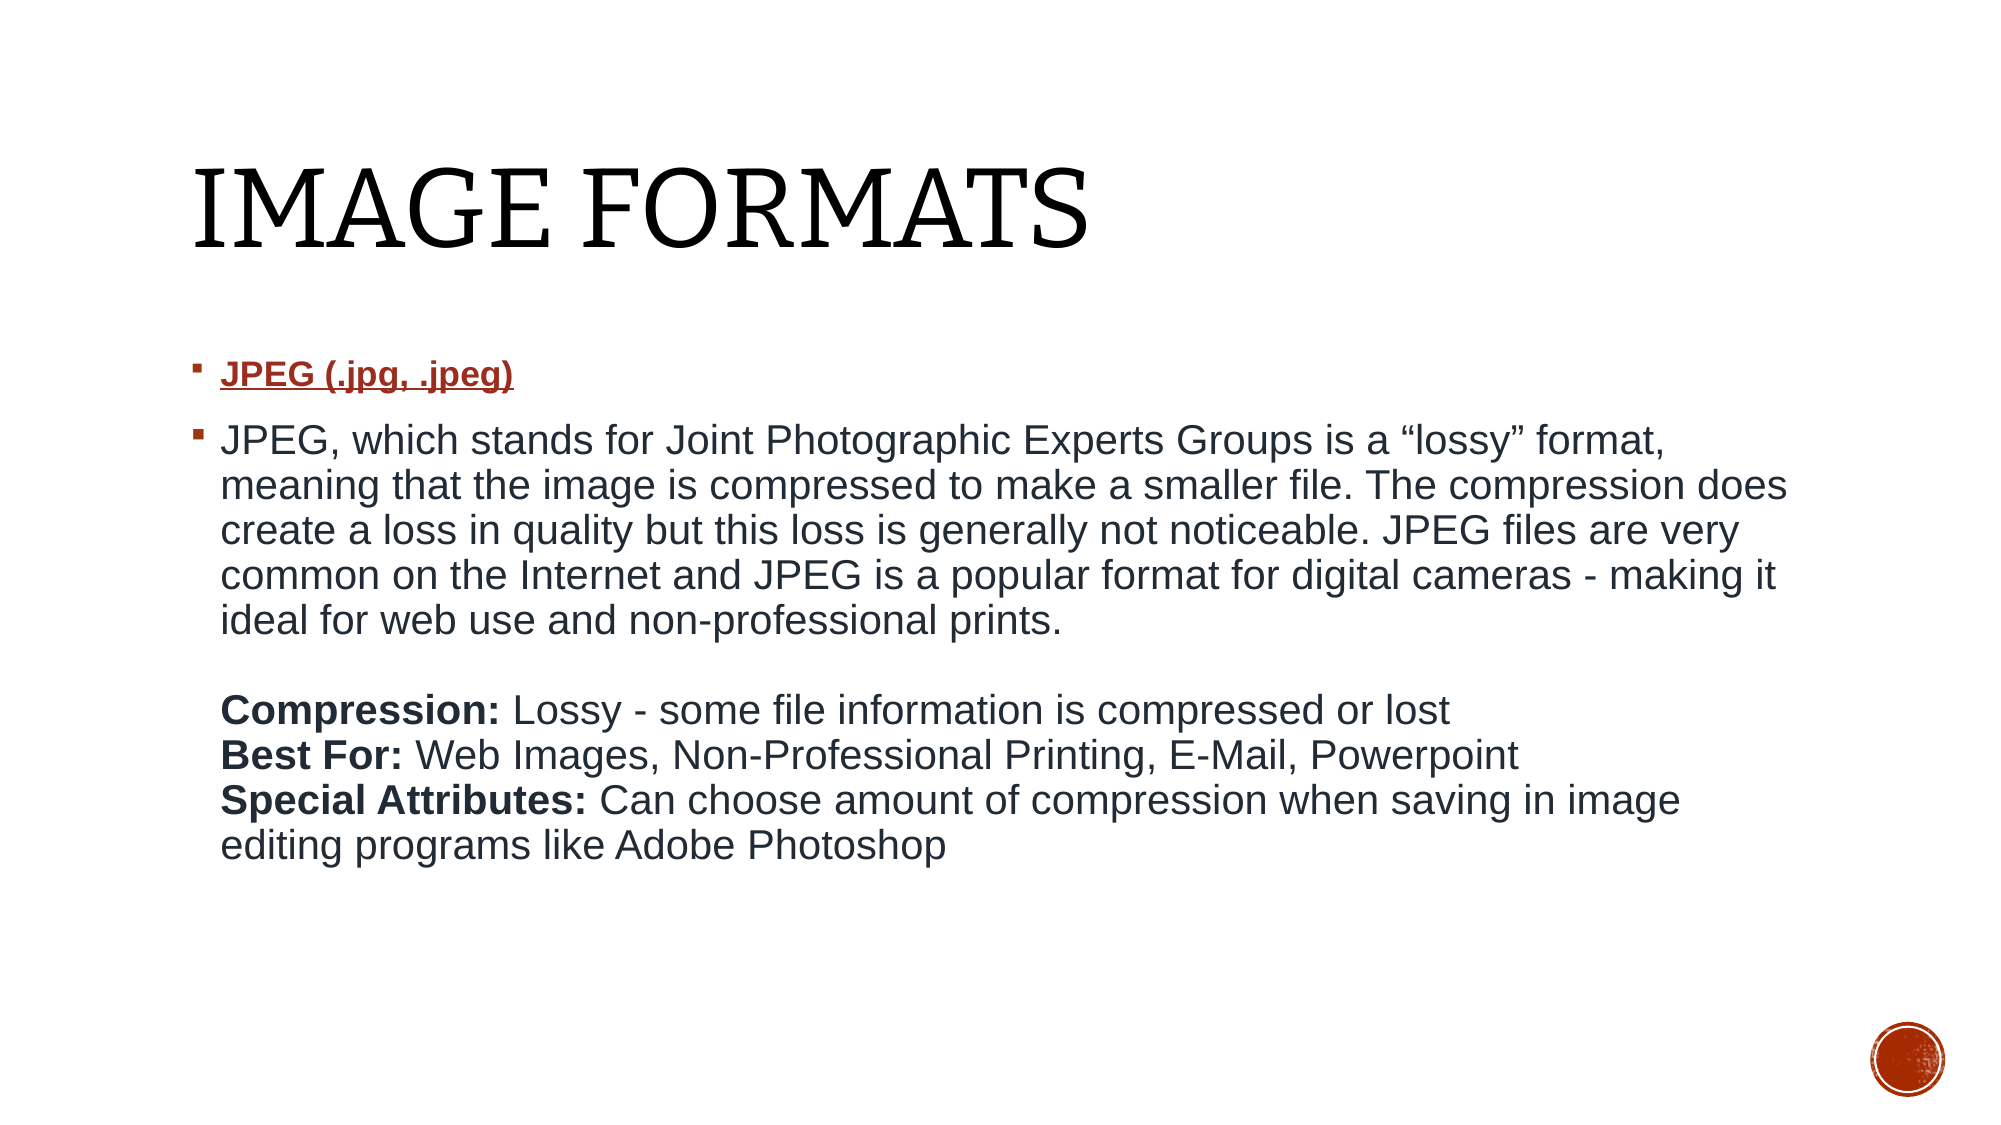

# Image Formats
JPEG (.jpg, .jpeg)
JPEG, which stands for Joint Photographic Experts Groups is a “lossy” format, meaning that the image is compressed to make a smaller file. The compression does create a loss in quality but this loss is generally not noticeable. JPEG files are very common on the Internet and JPEG is a popular format for digital cameras - making it ideal for web use and non-professional prints.
Compression: Lossy - some file information is compressed or lost
Best For: Web Images, Non-Professional Printing, E-Mail, Powerpoint
Special Attributes: Can choose amount of compression when saving in image editing programs like Adobe Photoshop